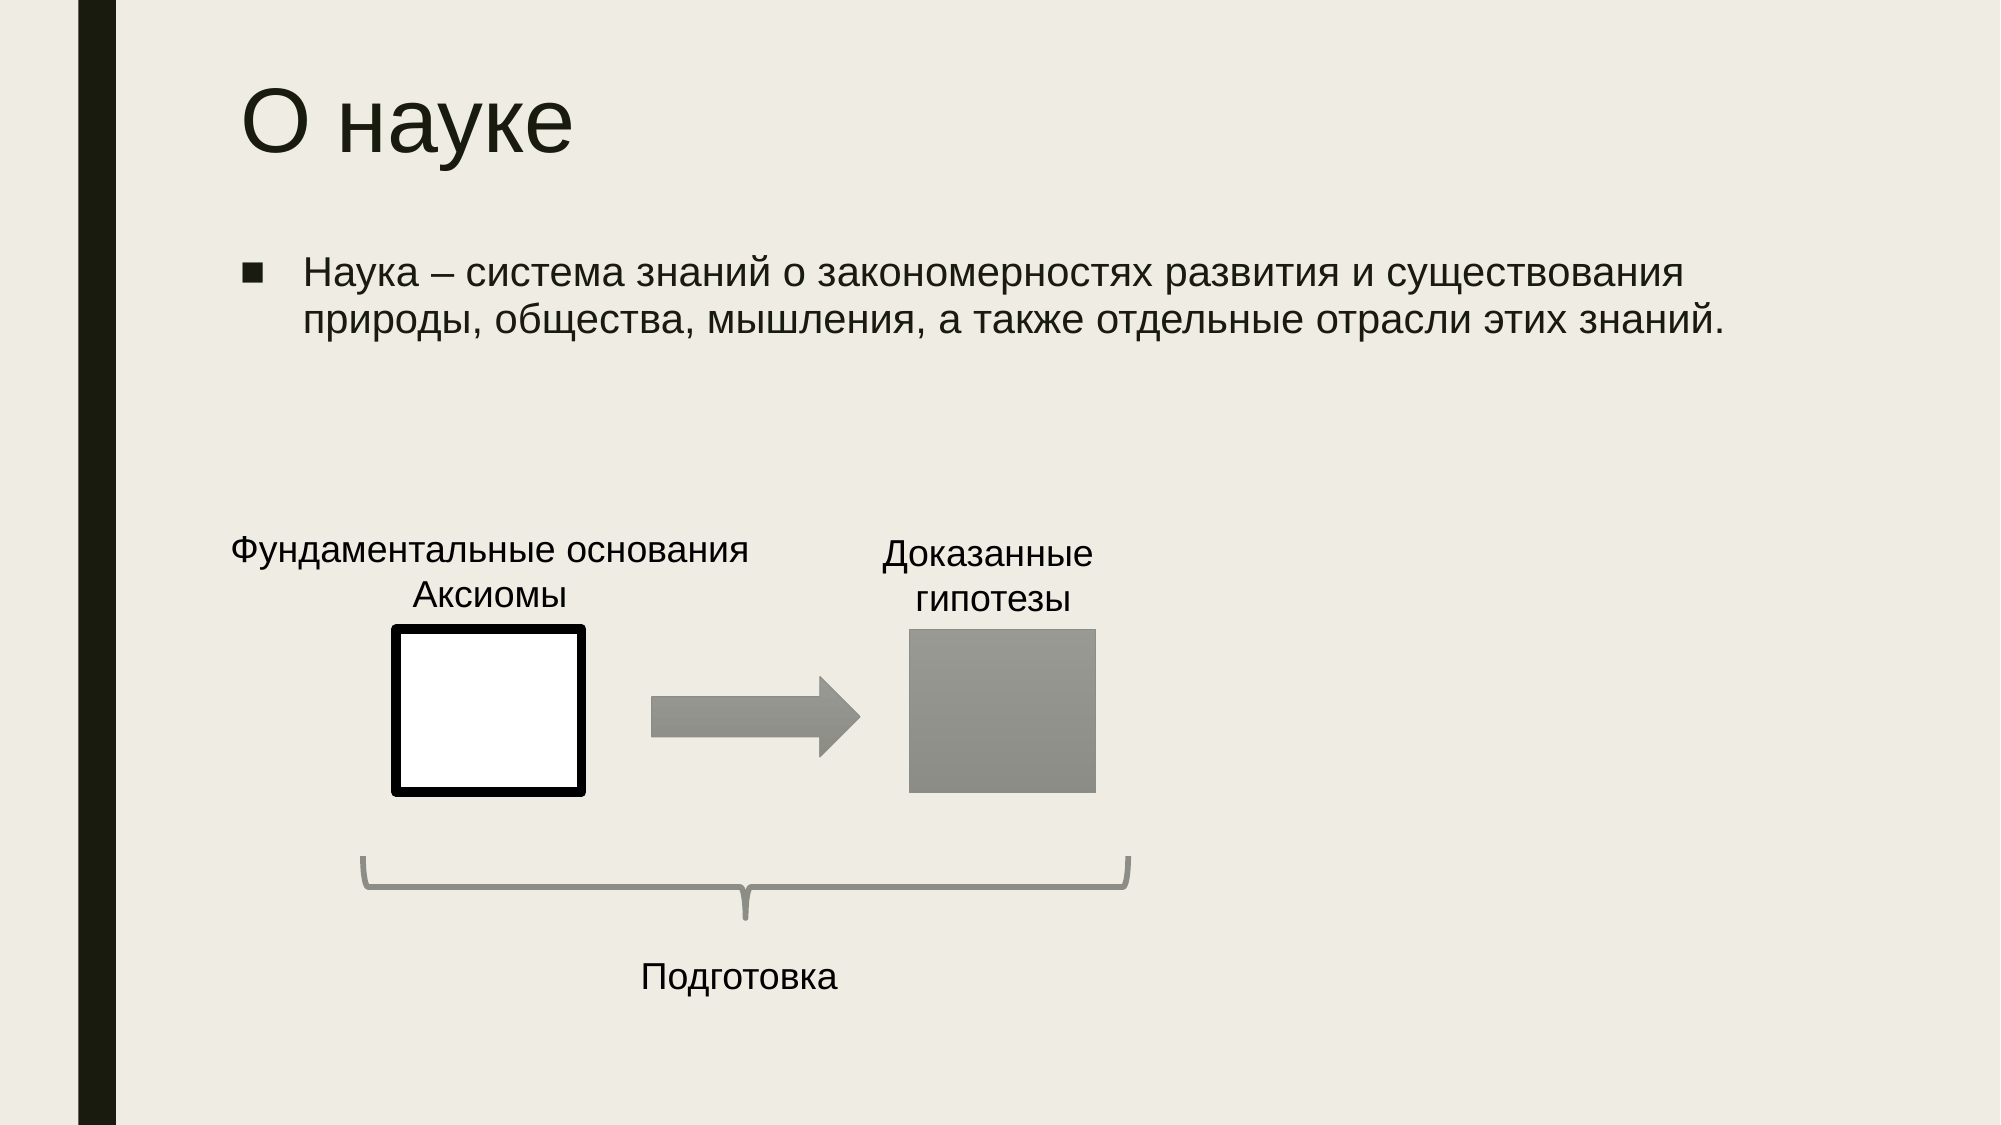

# О науке
Наука – система знаний о закономерностях развития и существования природы, общества, мышления, а также отдельные отрасли этих знаний.

Фундаментальные основания
Аксиомы
Доказанные
гипотезы

Подготовка